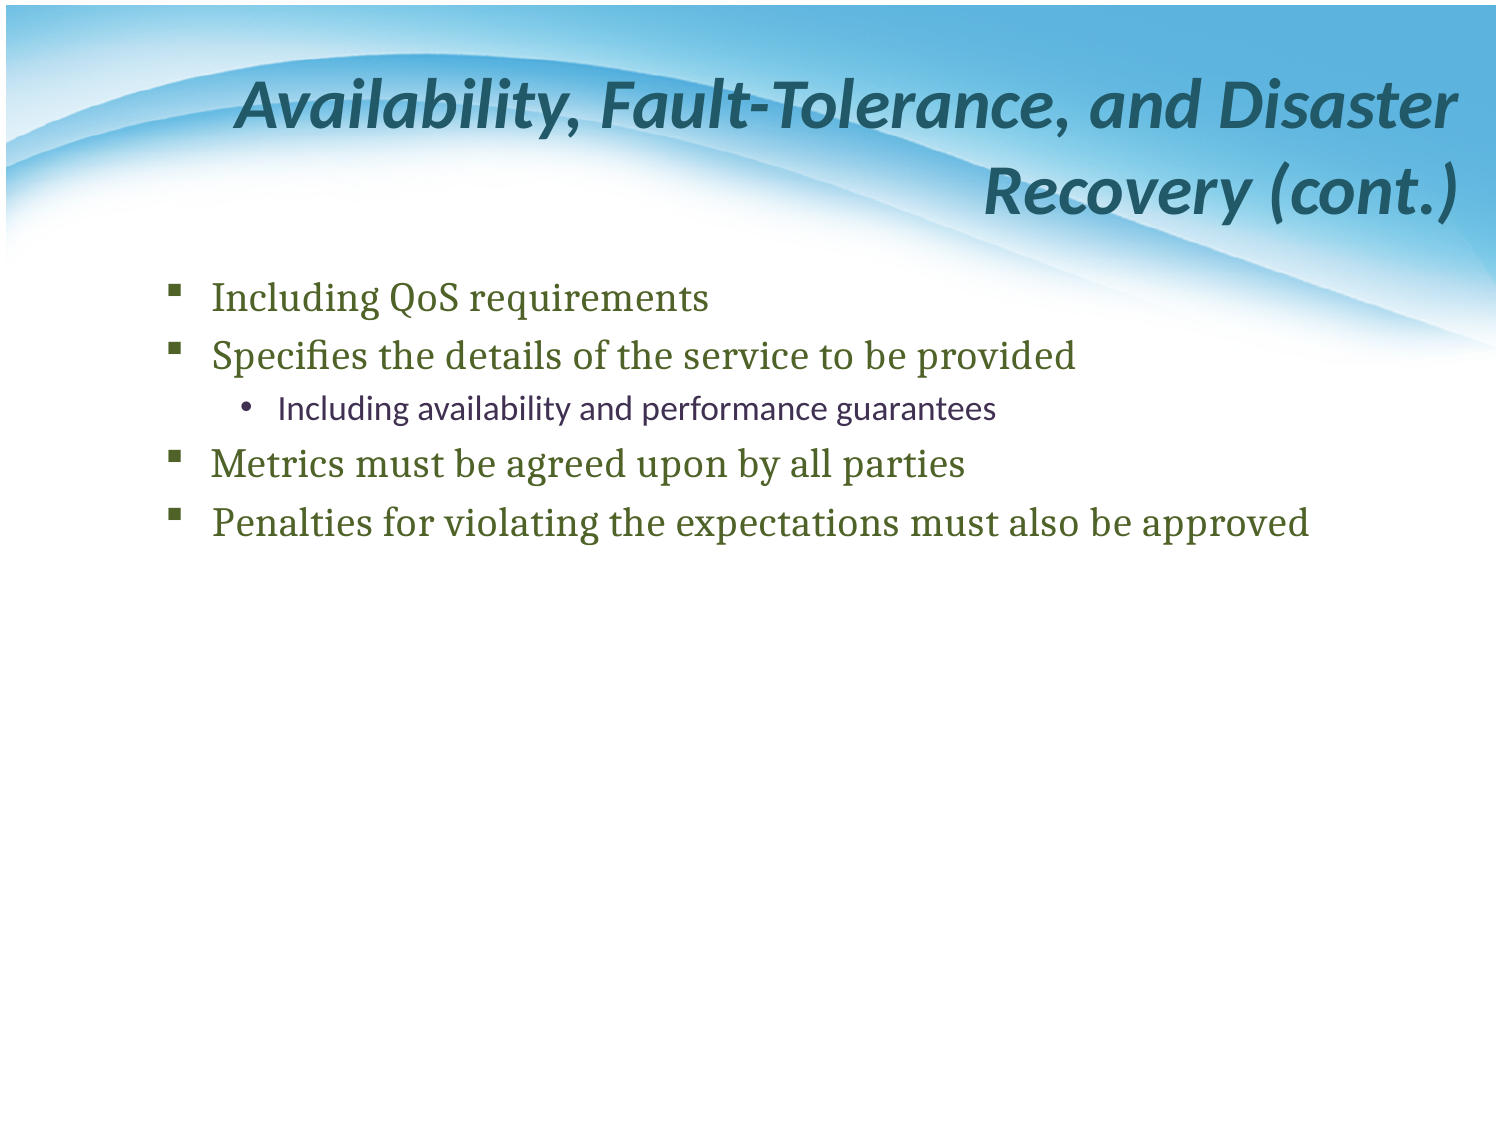

# Availability, Fault-Tolerance, and Disaster Recovery (cont.)
Including QoS requirements
Speciﬁes the details of the service to be provided
Including availability and performance guarantees
Metrics must be agreed upon by all parties
Penalties for violating the expectations must also be approved